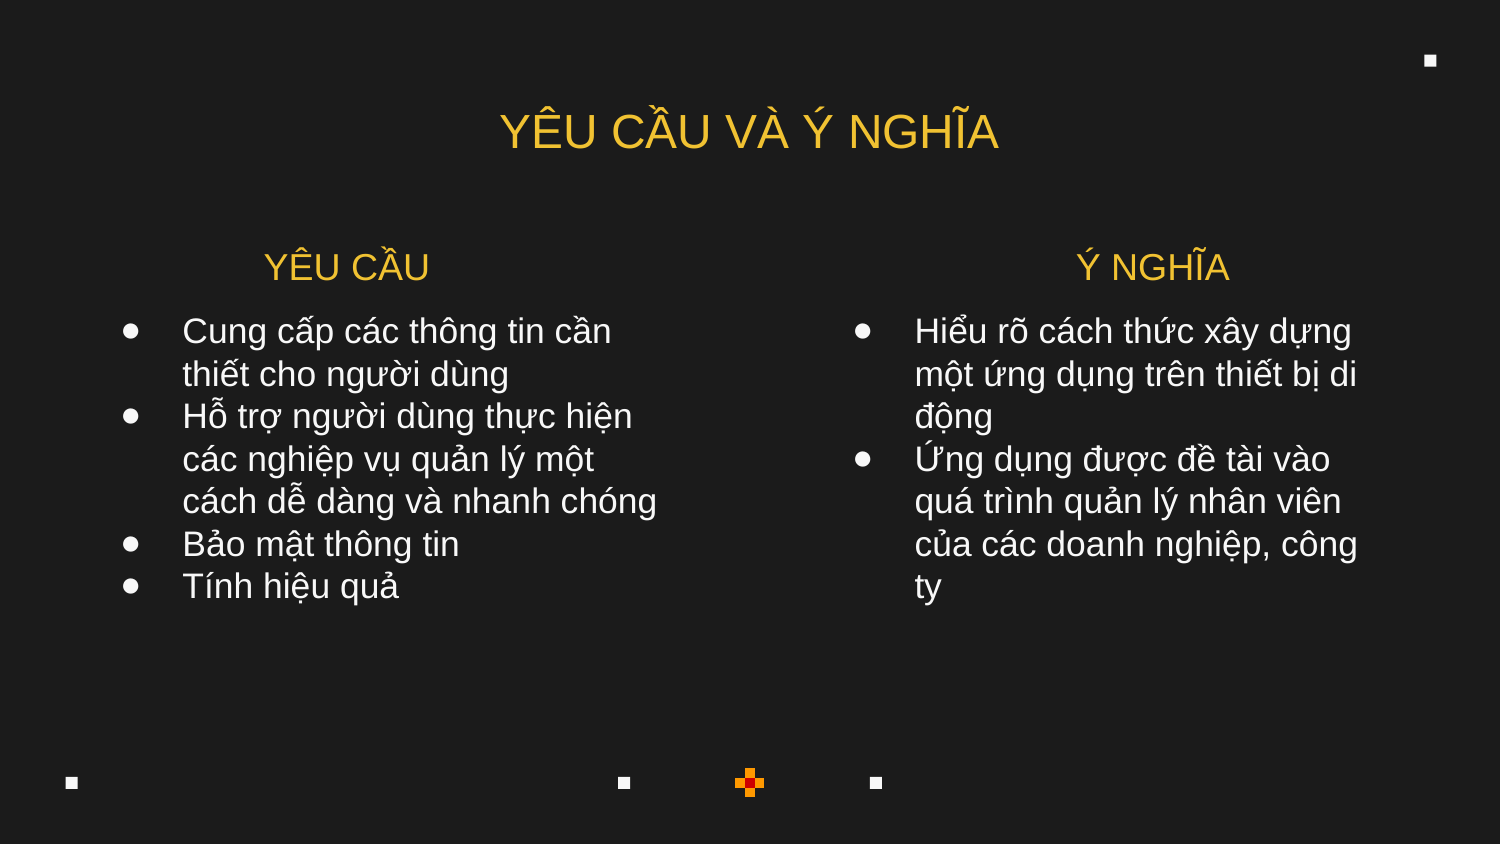

# YÊU CẦU VÀ Ý NGHĨA
YÊU CẦU
Ý NGHĨA
Cung cấp các thông tin cần thiết cho người dùng
Hỗ trợ người dùng thực hiện các nghiệp vụ quản lý một cách dễ dàng và nhanh chóng
Bảo mật thông tin
Tính hiệu quả
Hiểu rõ cách thức xây dựng một ứng dụng trên thiết bị di động
Ứng dụng được đề tài vào quá trình quản lý nhân viên của các doanh nghiệp, công ty